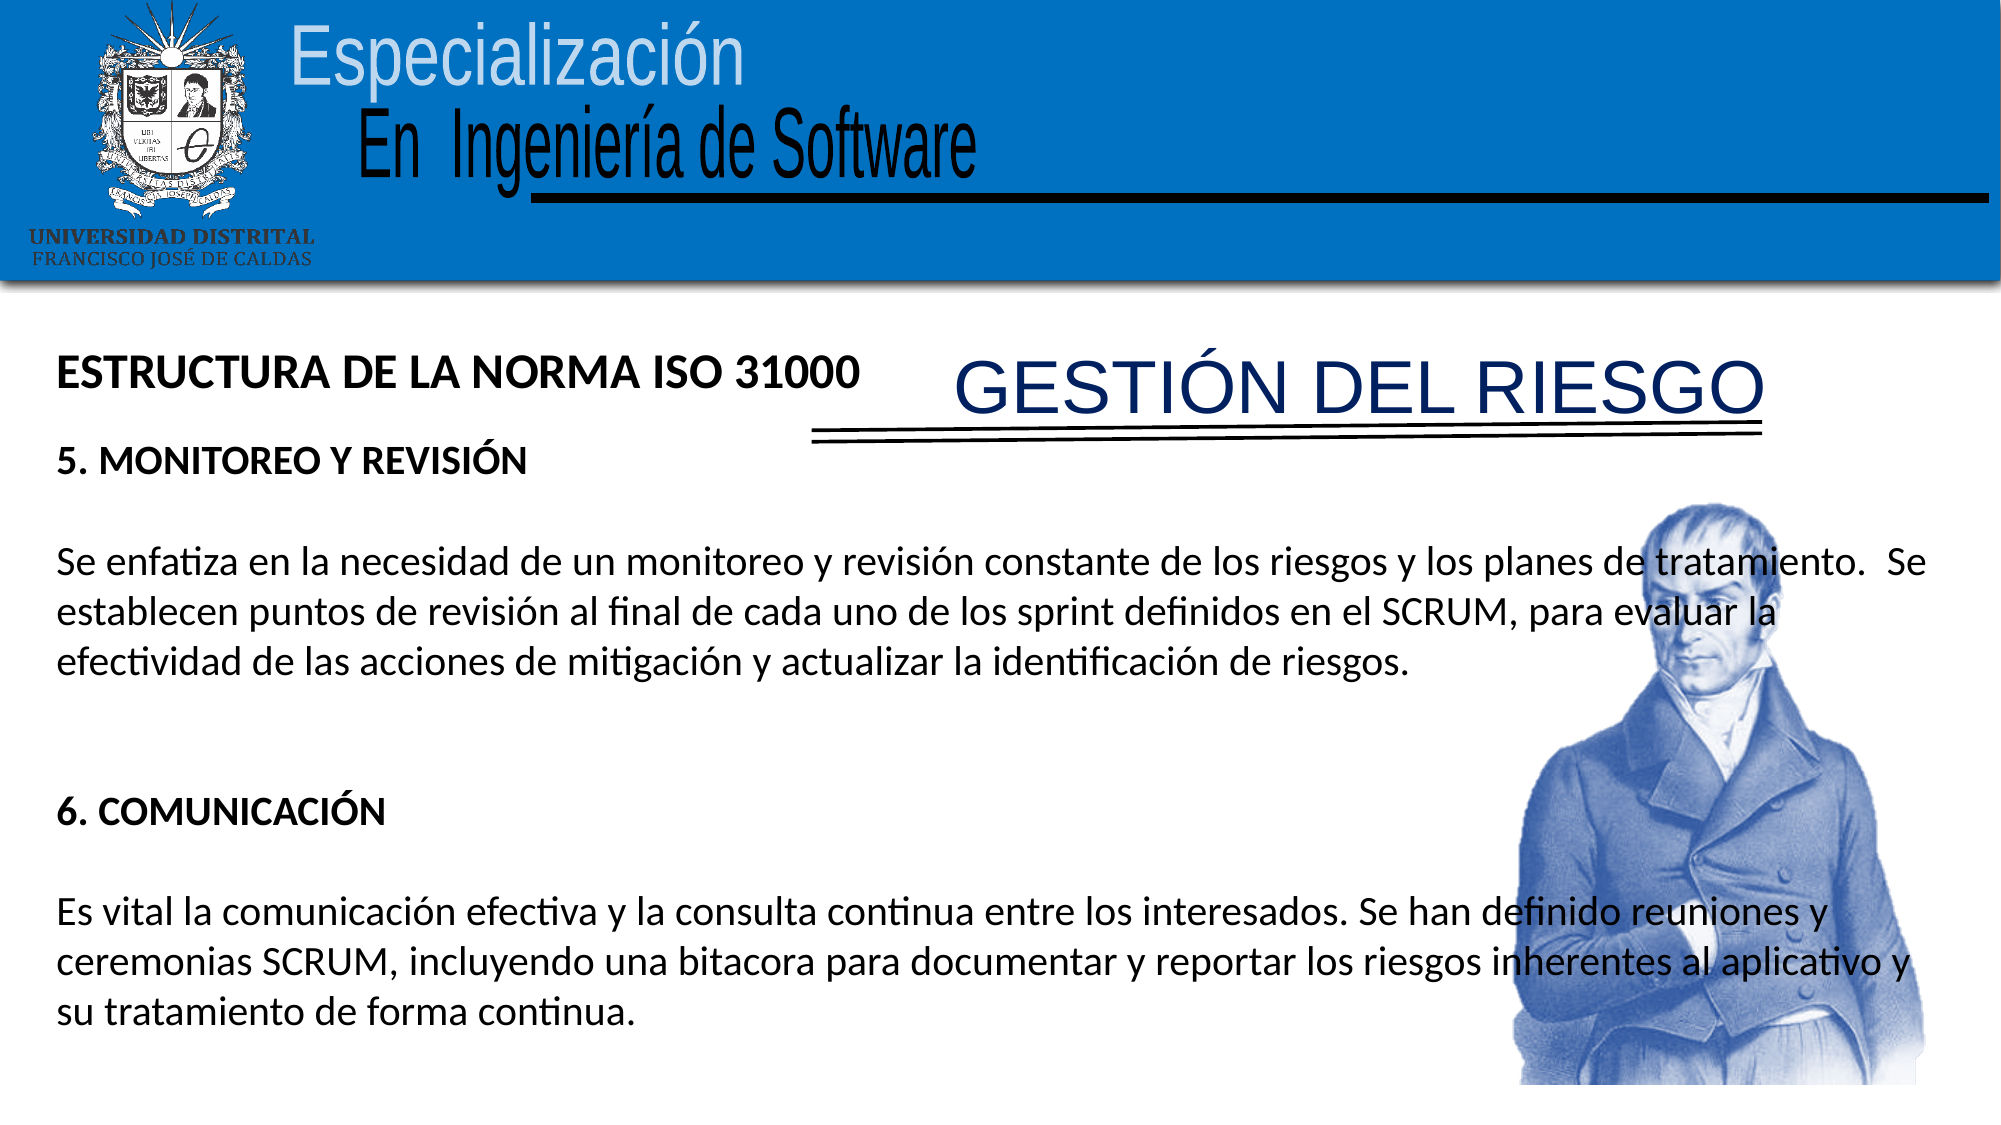

GESTIÓN DEL RIESGO
ESTRUCTURA DE LA NORMA ISO 31000
5. MONITOREO Y REVISIÓN

Se enfatiza en la necesidad de un monitoreo y revisión constante de los riesgos y los planes de tratamiento.  Se establecen puntos de revisión al final de cada uno de los sprint definidos en el SCRUM, para evaluar la efectividad de las acciones de mitigación y actualizar la identificación de riesgos.

6. COMUNICACIÓN

Es vital la comunicación efectiva y la consulta continua entre los interesados. Se han definido reuniones y ceremonias SCRUM, incluyendo una bitacora para documentar y reportar los riesgos inherentes al aplicativo y su tratamiento de forma continua.